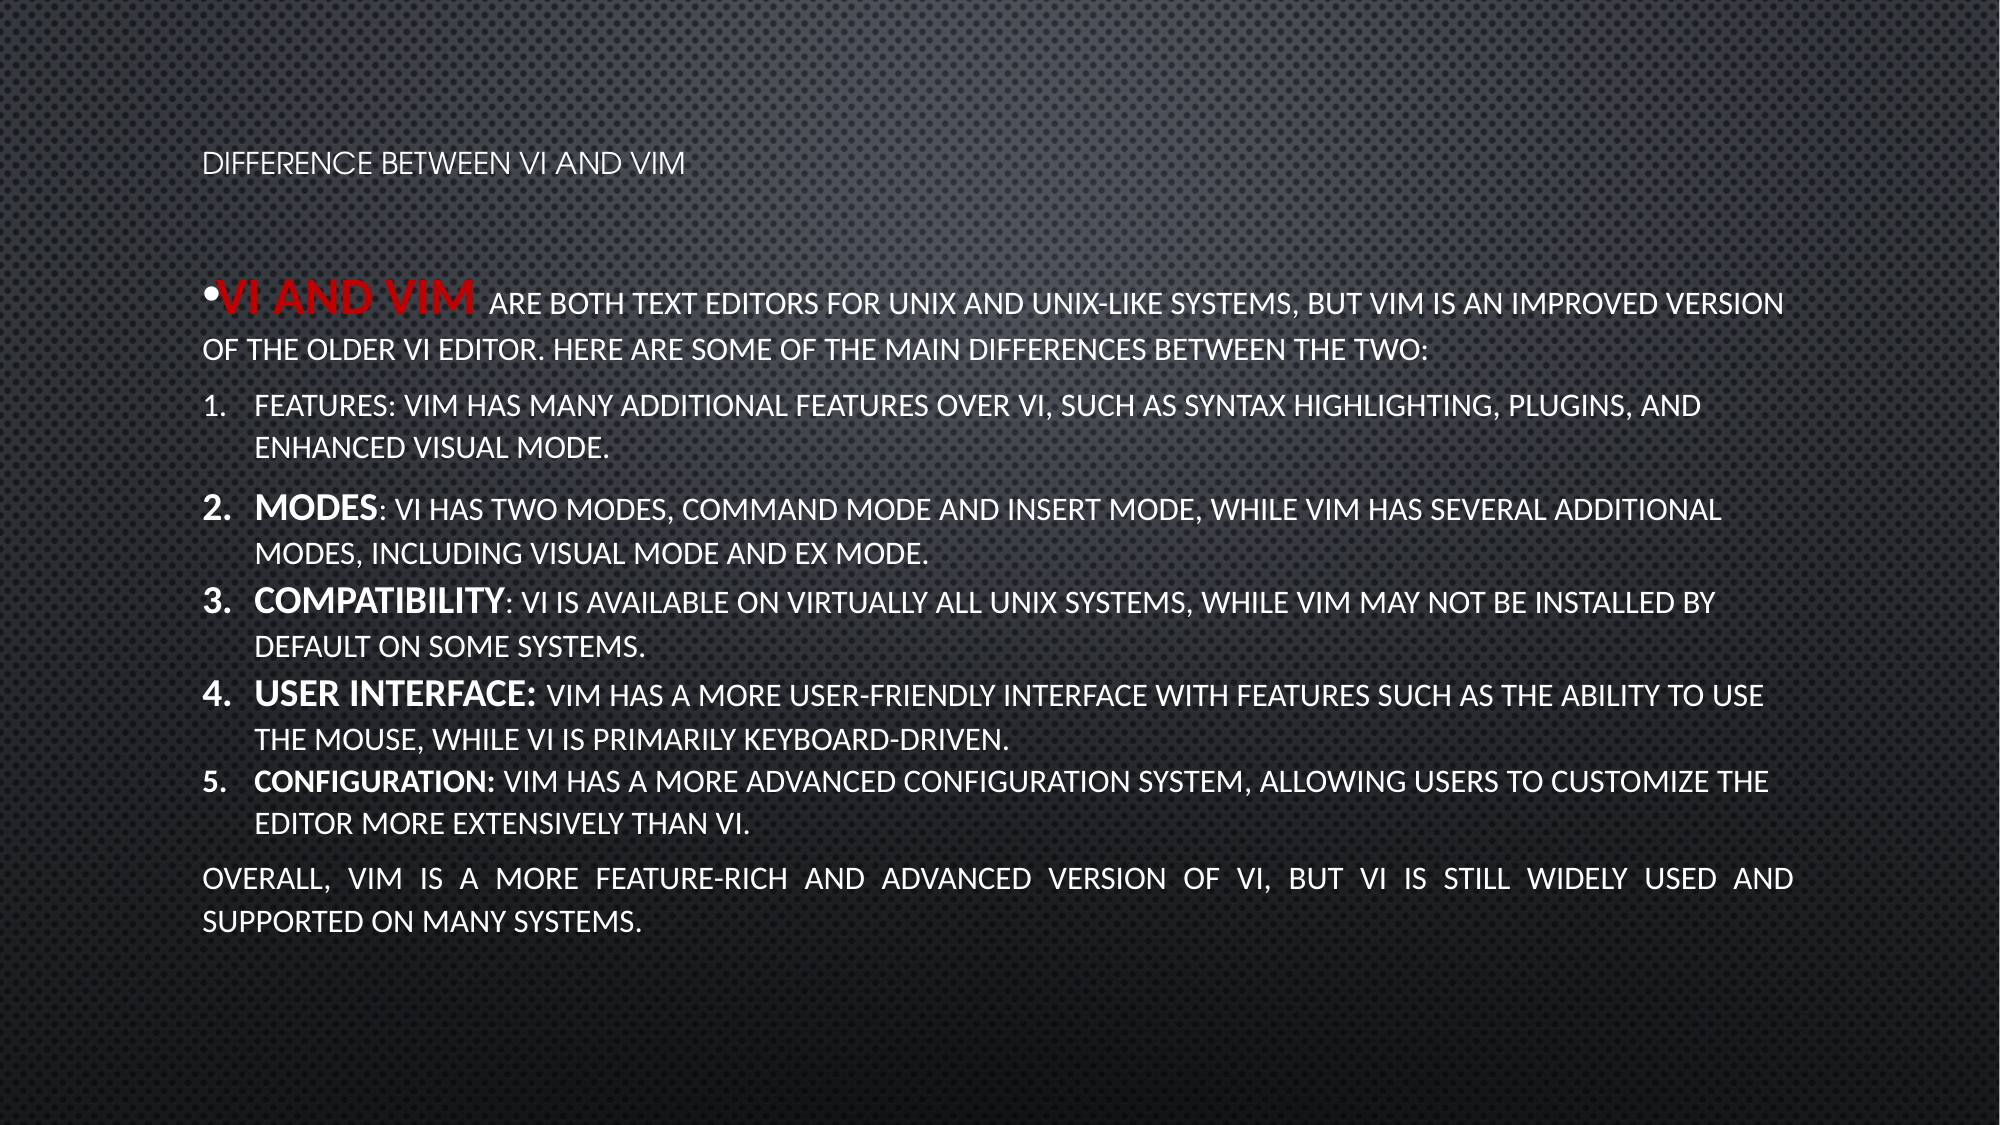

# DIFFERENCE BETWEEN VI AND VIM
Vi and Vim are both text editors for Unix and Unix-like systems, but Vim is an improved version of the older Vi editor. Here are some of the main differences between the two:
Features: Vim has many additional features over Vi, such as syntax highlighting, plugins, and enhanced visual mode.
Modes: Vi has two modes, command mode and insert mode, while Vim has several additional modes, including visual mode and ex mode.
Compatibility: Vi is available on virtually all Unix systems, while Vim may not be installed by default on some systems.
User interface: Vim has a more user-friendly interface with features such as the ability to use the mouse, while Vi is primarily keyboard-driven.
Configuration: Vim has a more advanced configuration system, allowing users to customize the editor more extensively than Vi.
Overall, Vim is a more feature-rich and advanced version of Vi, but Vi is still widely used and supported on many systems.